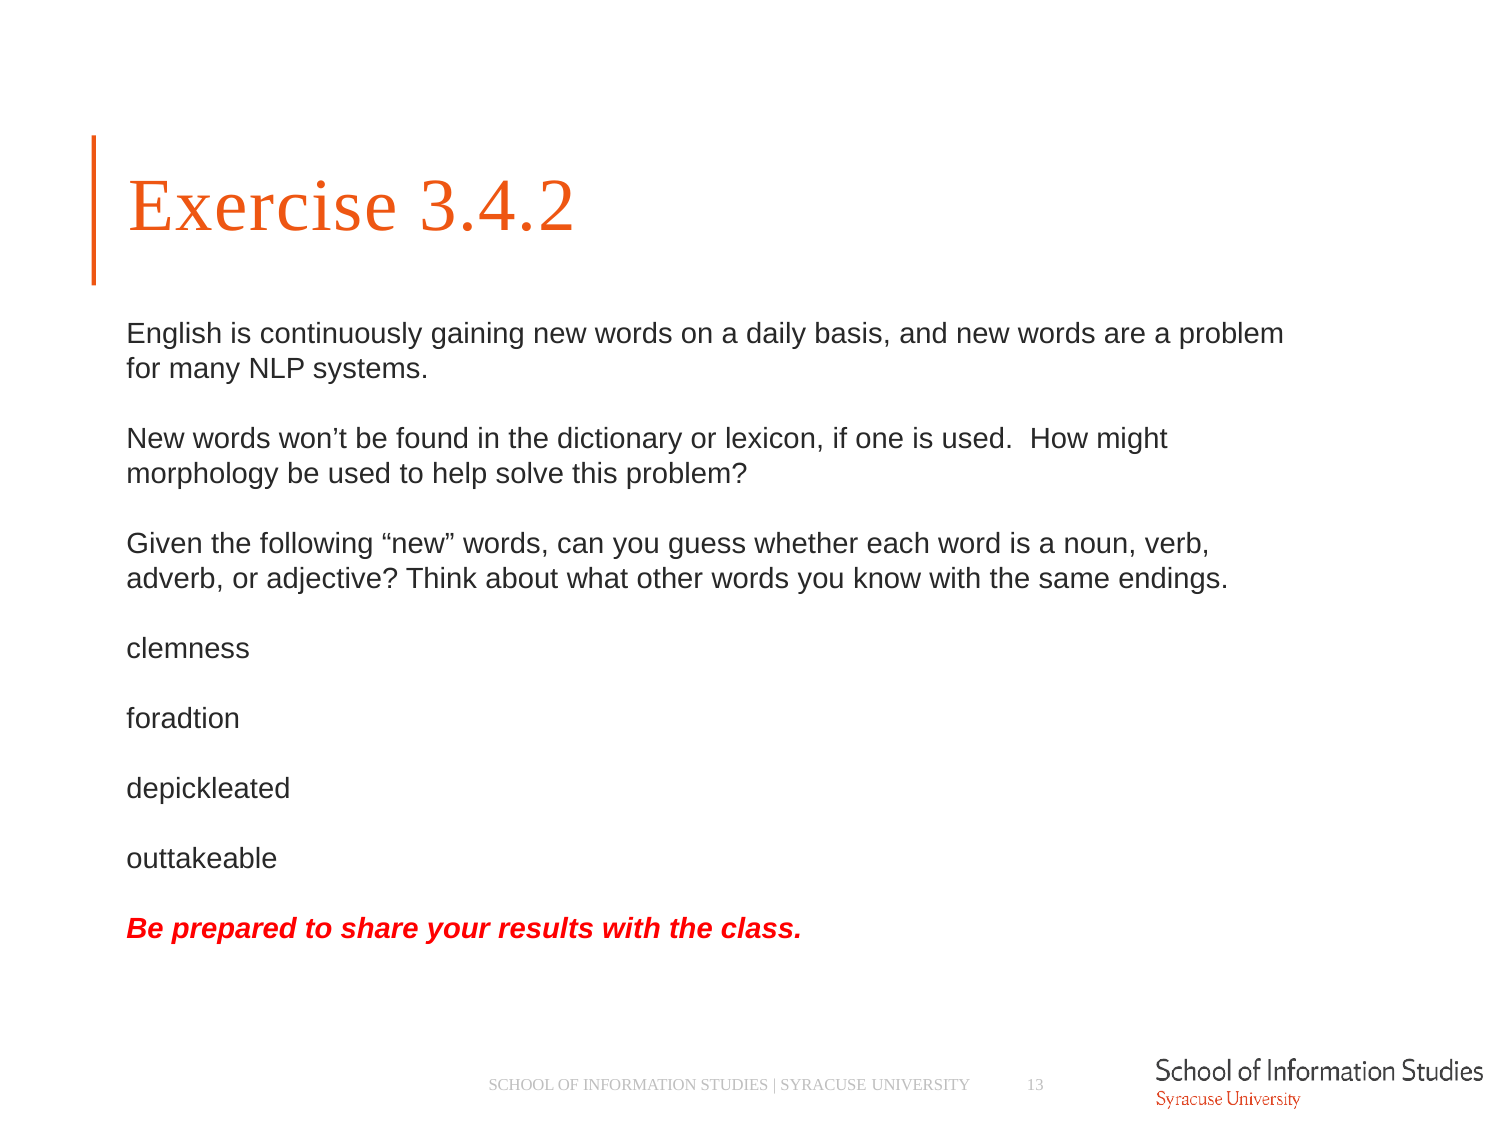

# Exercise 3.4.2
English is continuously gaining new words on a daily basis, and new words are a problem for many NLP systems.

New words won’t be found in the dictionary or lexicon, if one is used.  How might morphology be used to help solve this problem?

Given the following “new” words, can you guess whether each word is a noun, verb, adverb, or adjective? Think about what other words you know with the same endings.

clemness

foradtion

depickleated

outtakeable

Be prepared to share your results with the class.
SCHOOL OF INFORMATION STUDIES | SYRACUSE UNIVERSITY
13